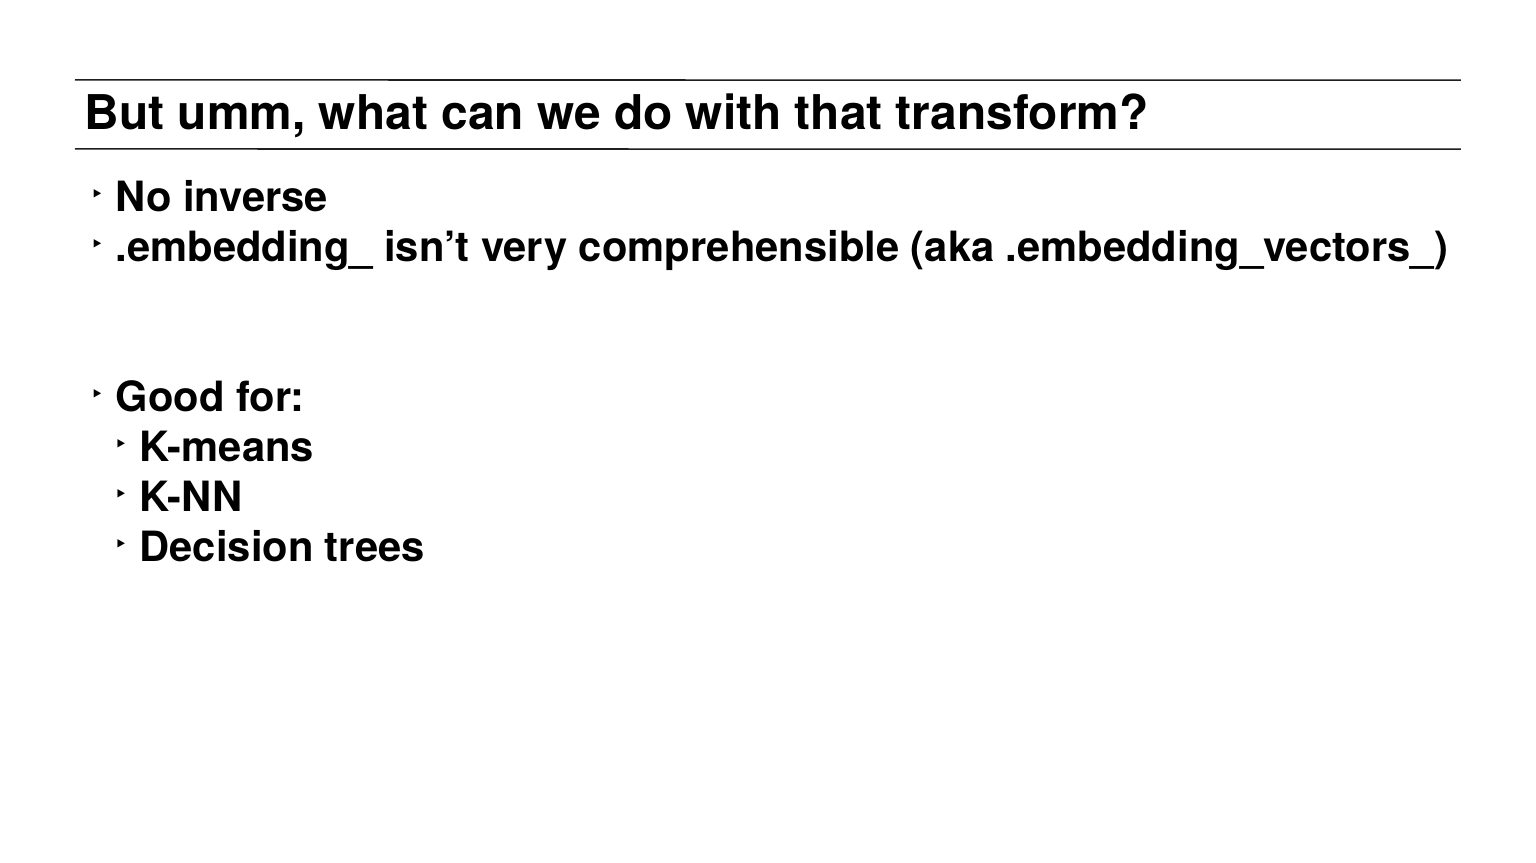

# But umm, what can we do with that transform?
No inverse
.embedding_ isn’t very comprehensible (aka .embedding_vectors_)

Good for:
K-means
K-NN
Decision trees